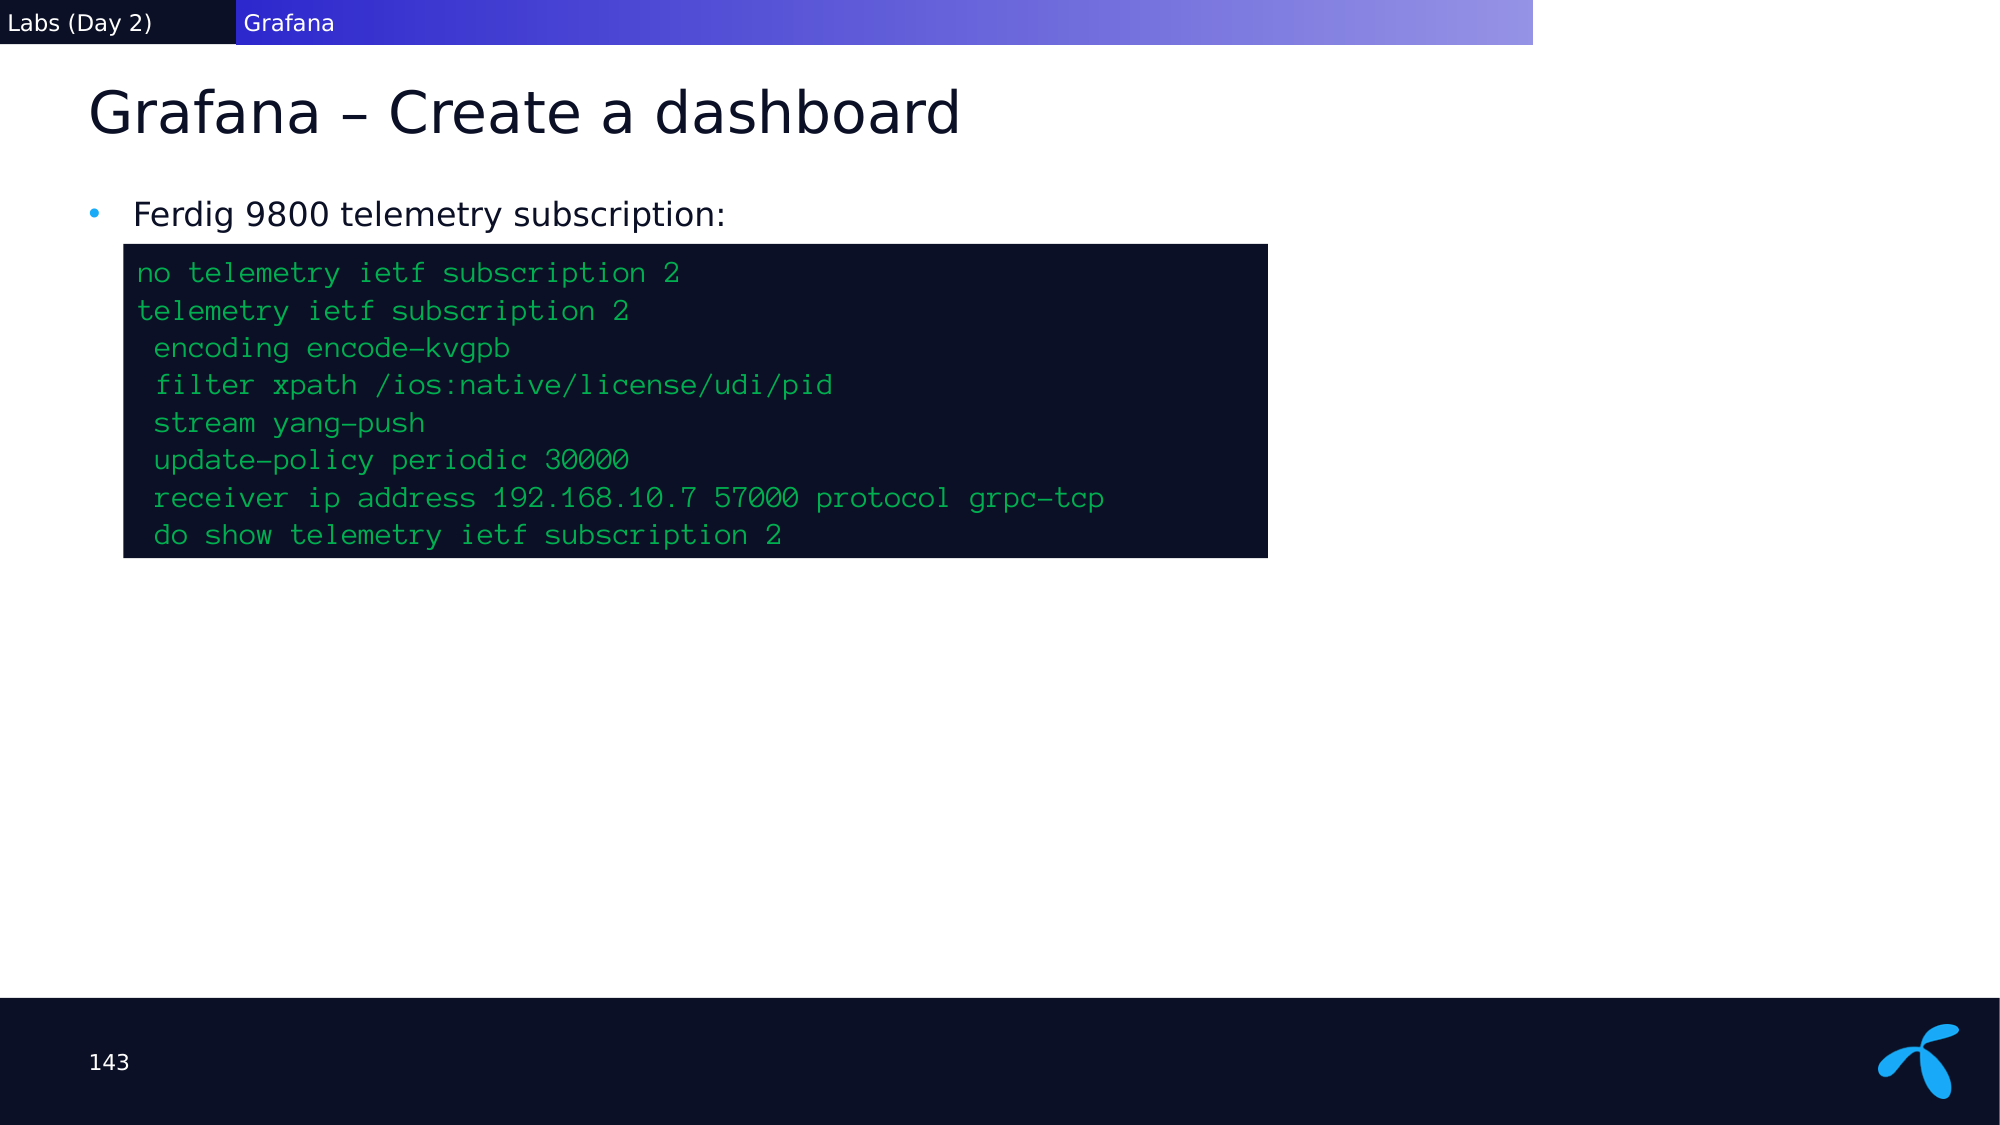

Labs (Day 2)
 Grafana
# Grafana – Create a dashboard
Ferdig 9800 telemetry subscription:
no telemetry ietf subscription 2
telemetry ietf subscription 2
 encoding encode-kvgpb
 filter xpath /ios:native/license/udi/pid
 stream yang-push
 update-policy periodic 30000
 receiver ip address 192.168.10.7 57000 protocol grpc-tcp
 do show telemetry ietf subscription 2
143